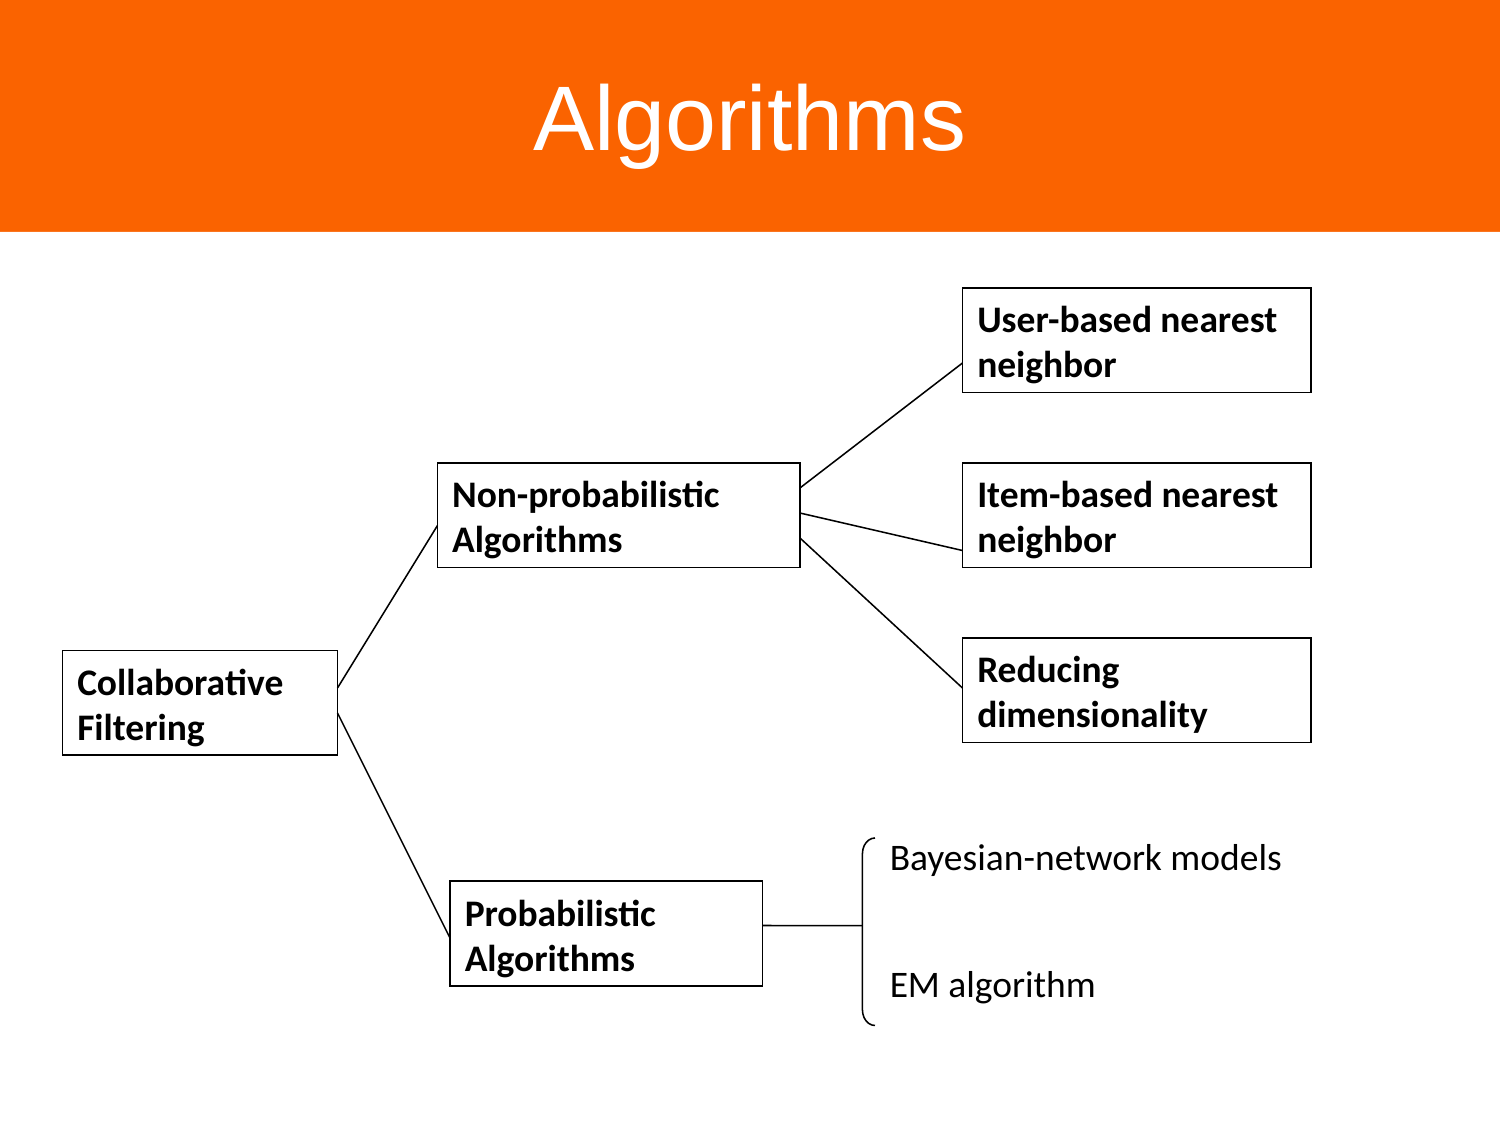

# Algorithms
User-based nearest neighbor

Non-probabilistic Algorithms
Item-based nearest neighbor

Reducing dimensionality
Collaborative Filtering

Bayesian-network models

EM algorithm

Probabilistic Algorithms